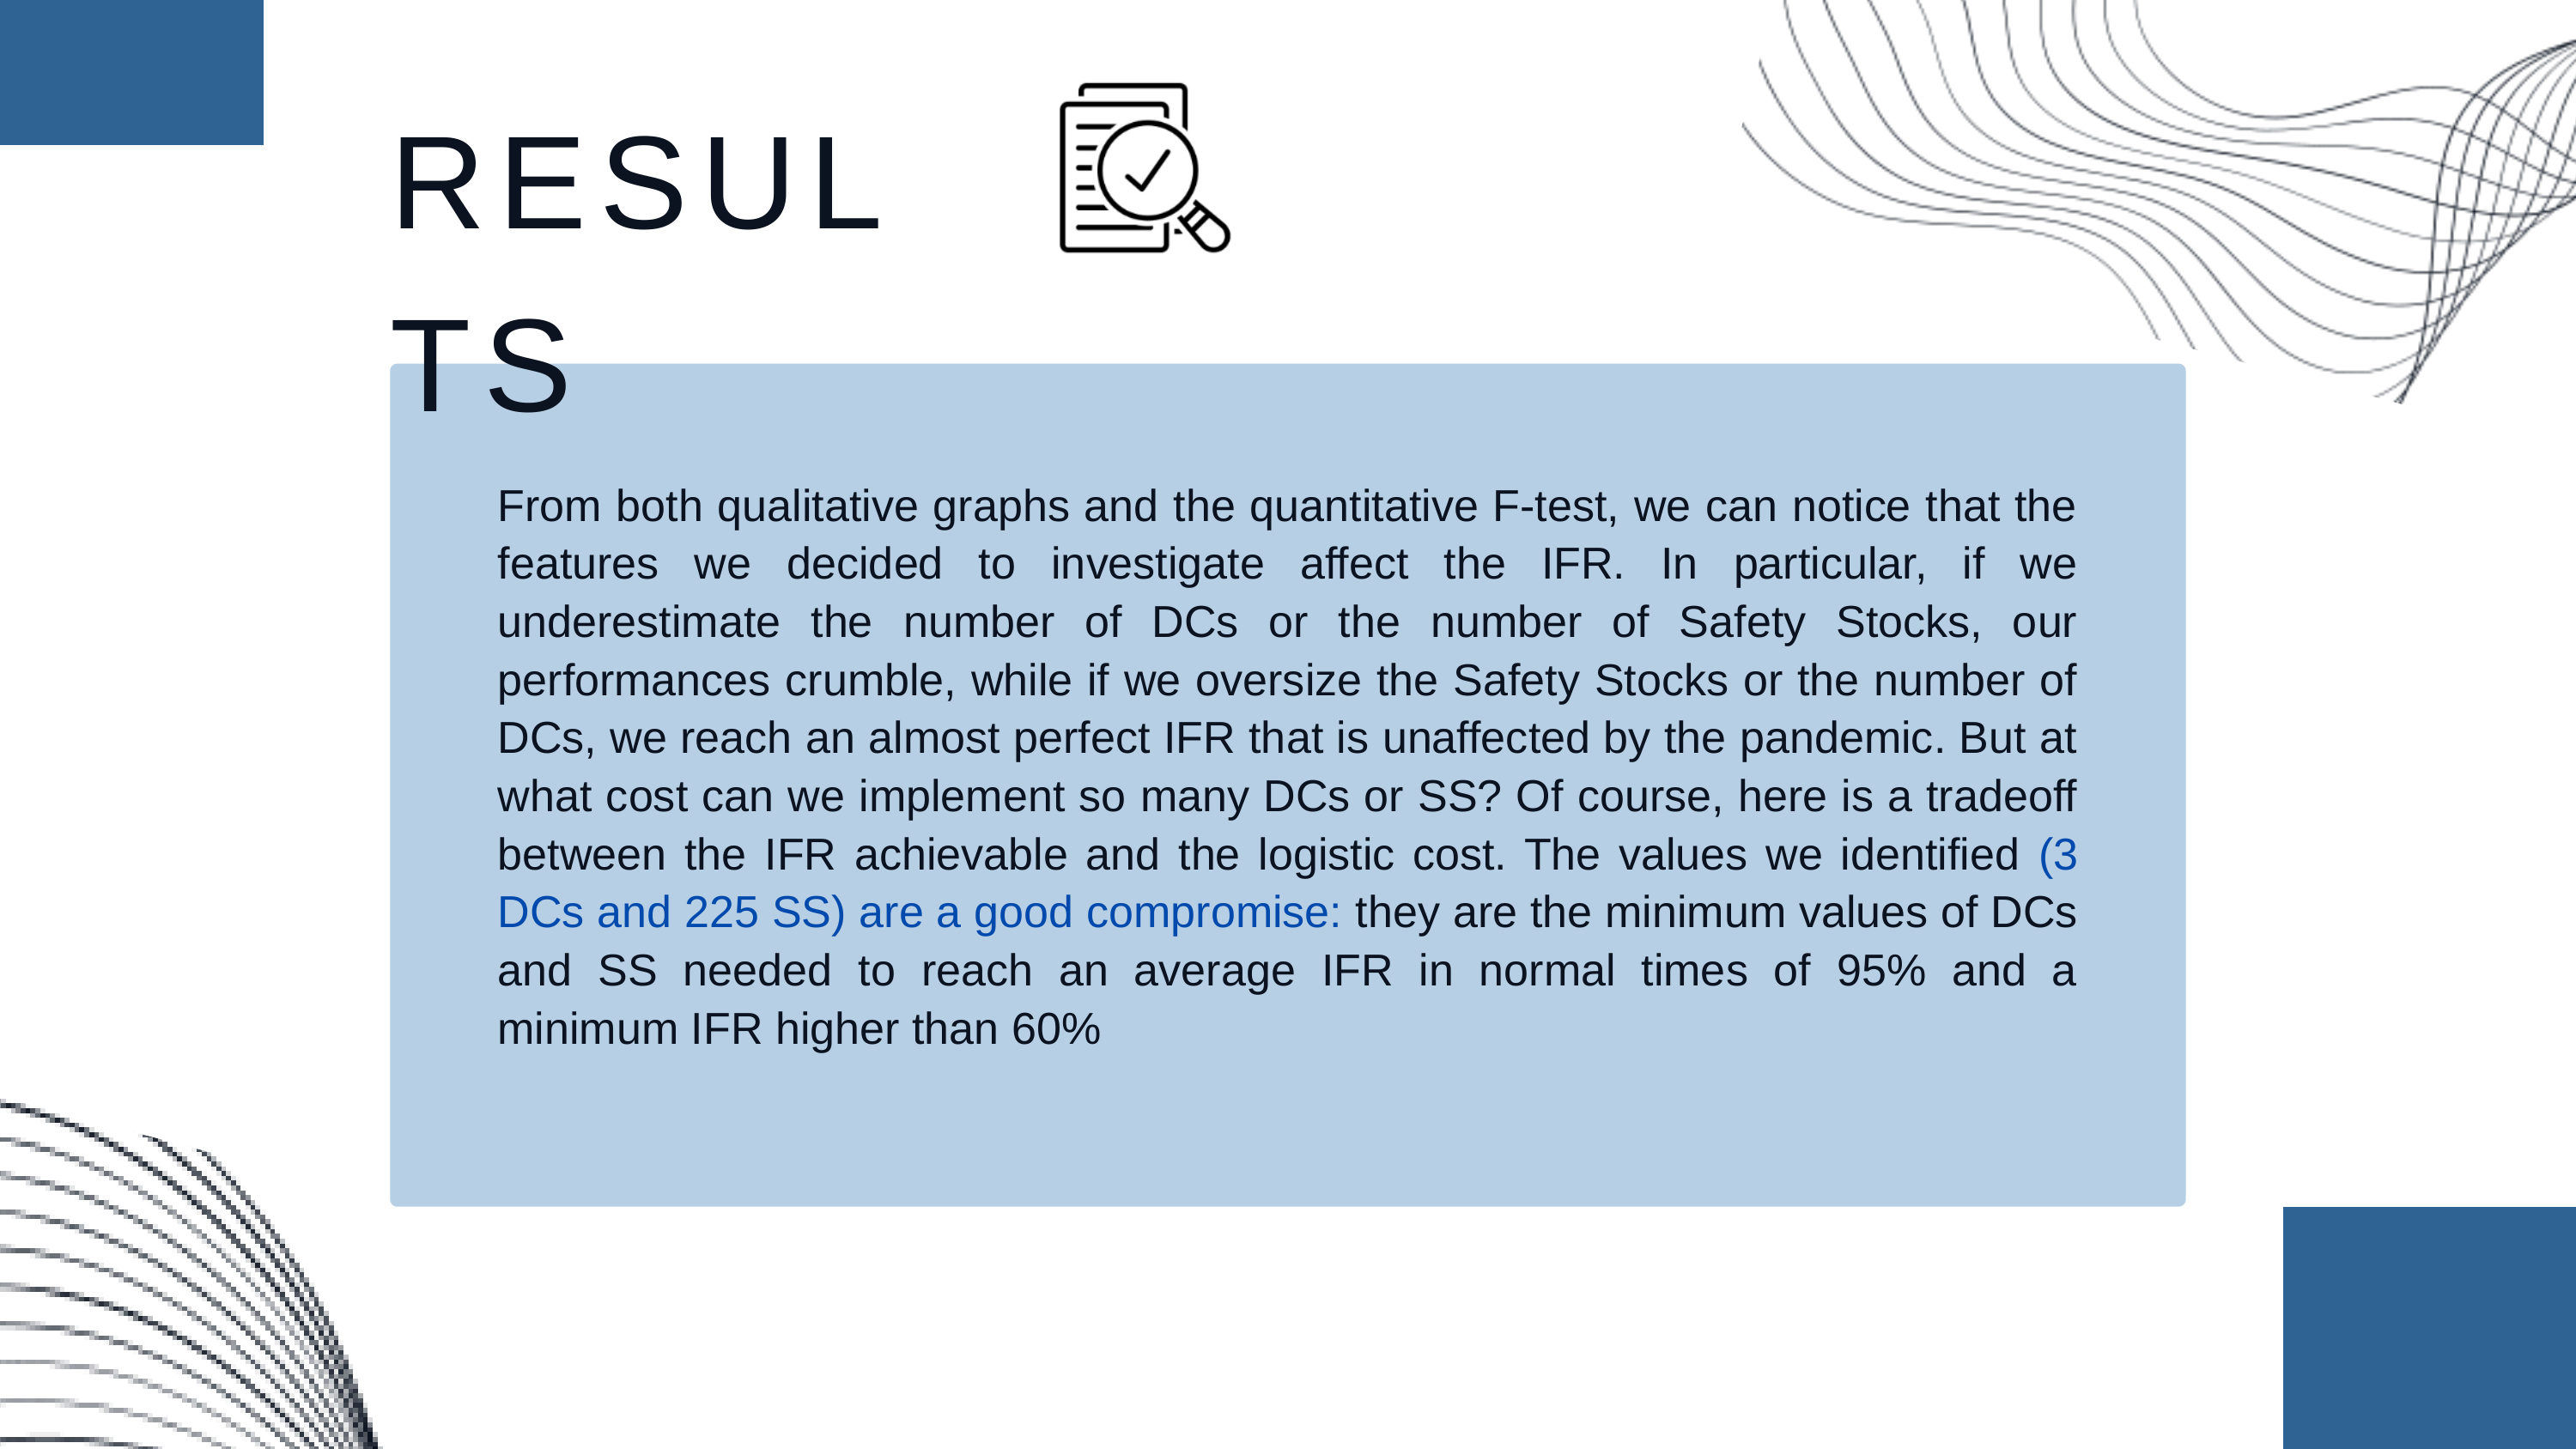

RESULTS

From both qualitative graphs and the quantitative F-test, we can notice that the features we decided to investigate affect the IFR. In particular, if we underestimate the number of DCs or the number of Safety Stocks, our performances crumble, while if we oversize the Safety Stocks or the number of DCs, we reach an almost perfect IFR that is unaffected by the pandemic. But at what cost can we implement so many DCs or SS? Of course, here is a tradeoff between the IFR achievable and the logistic cost. The values we identified (3 DCs and 225 SS) are a good compromise: they are the minimum values of DCs and SS needed to reach an average IFR in normal times of 95% and a minimum IFR higher than 60%